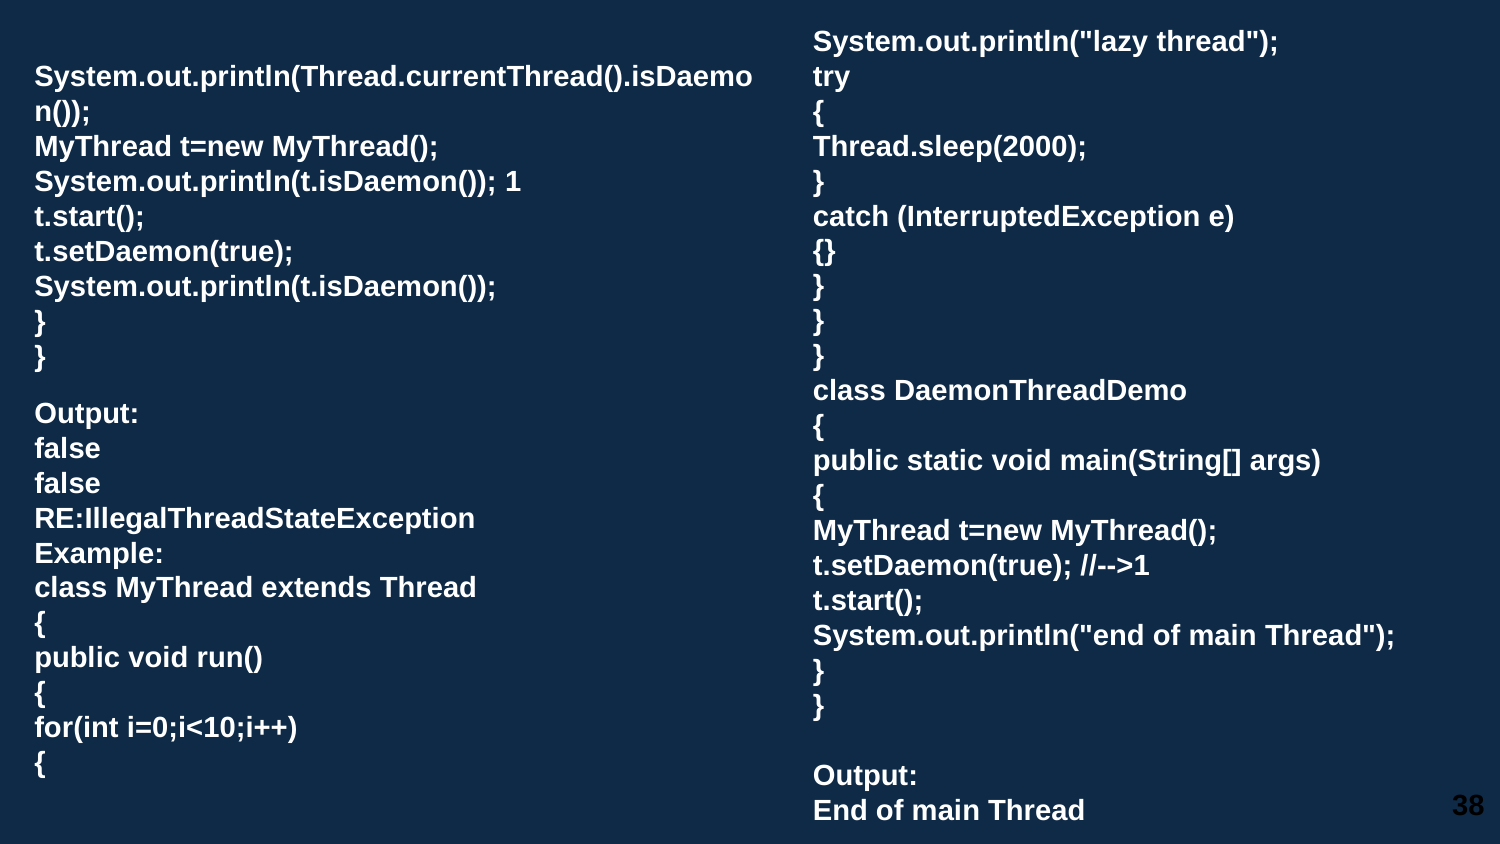

System.out.println("lazy thread");
try
{
Thread.sleep(2000);
}
catch (InterruptedException e)
{}
}
}
}
class DaemonThreadDemo
{
public static void main(String[] args)
{
MyThread t=new MyThread();
t.setDaemon(true); //-->1
t.start();
System.out.println("end of main Thread");
}
}

Output:
End of main Thread
System.out.println(Thread.currentThread().isDaemon());
MyThread t=new MyThread();
System.out.println(t.isDaemon()); 1
t.start();
t.setDaemon(true);
System.out.println(t.isDaemon());
}
}
Output:
false
false
RE:IllegalThreadStateException
Example:
class MyThread extends Thread
{
public void run()
{
for(int i=0;i<10;i++)
{
38